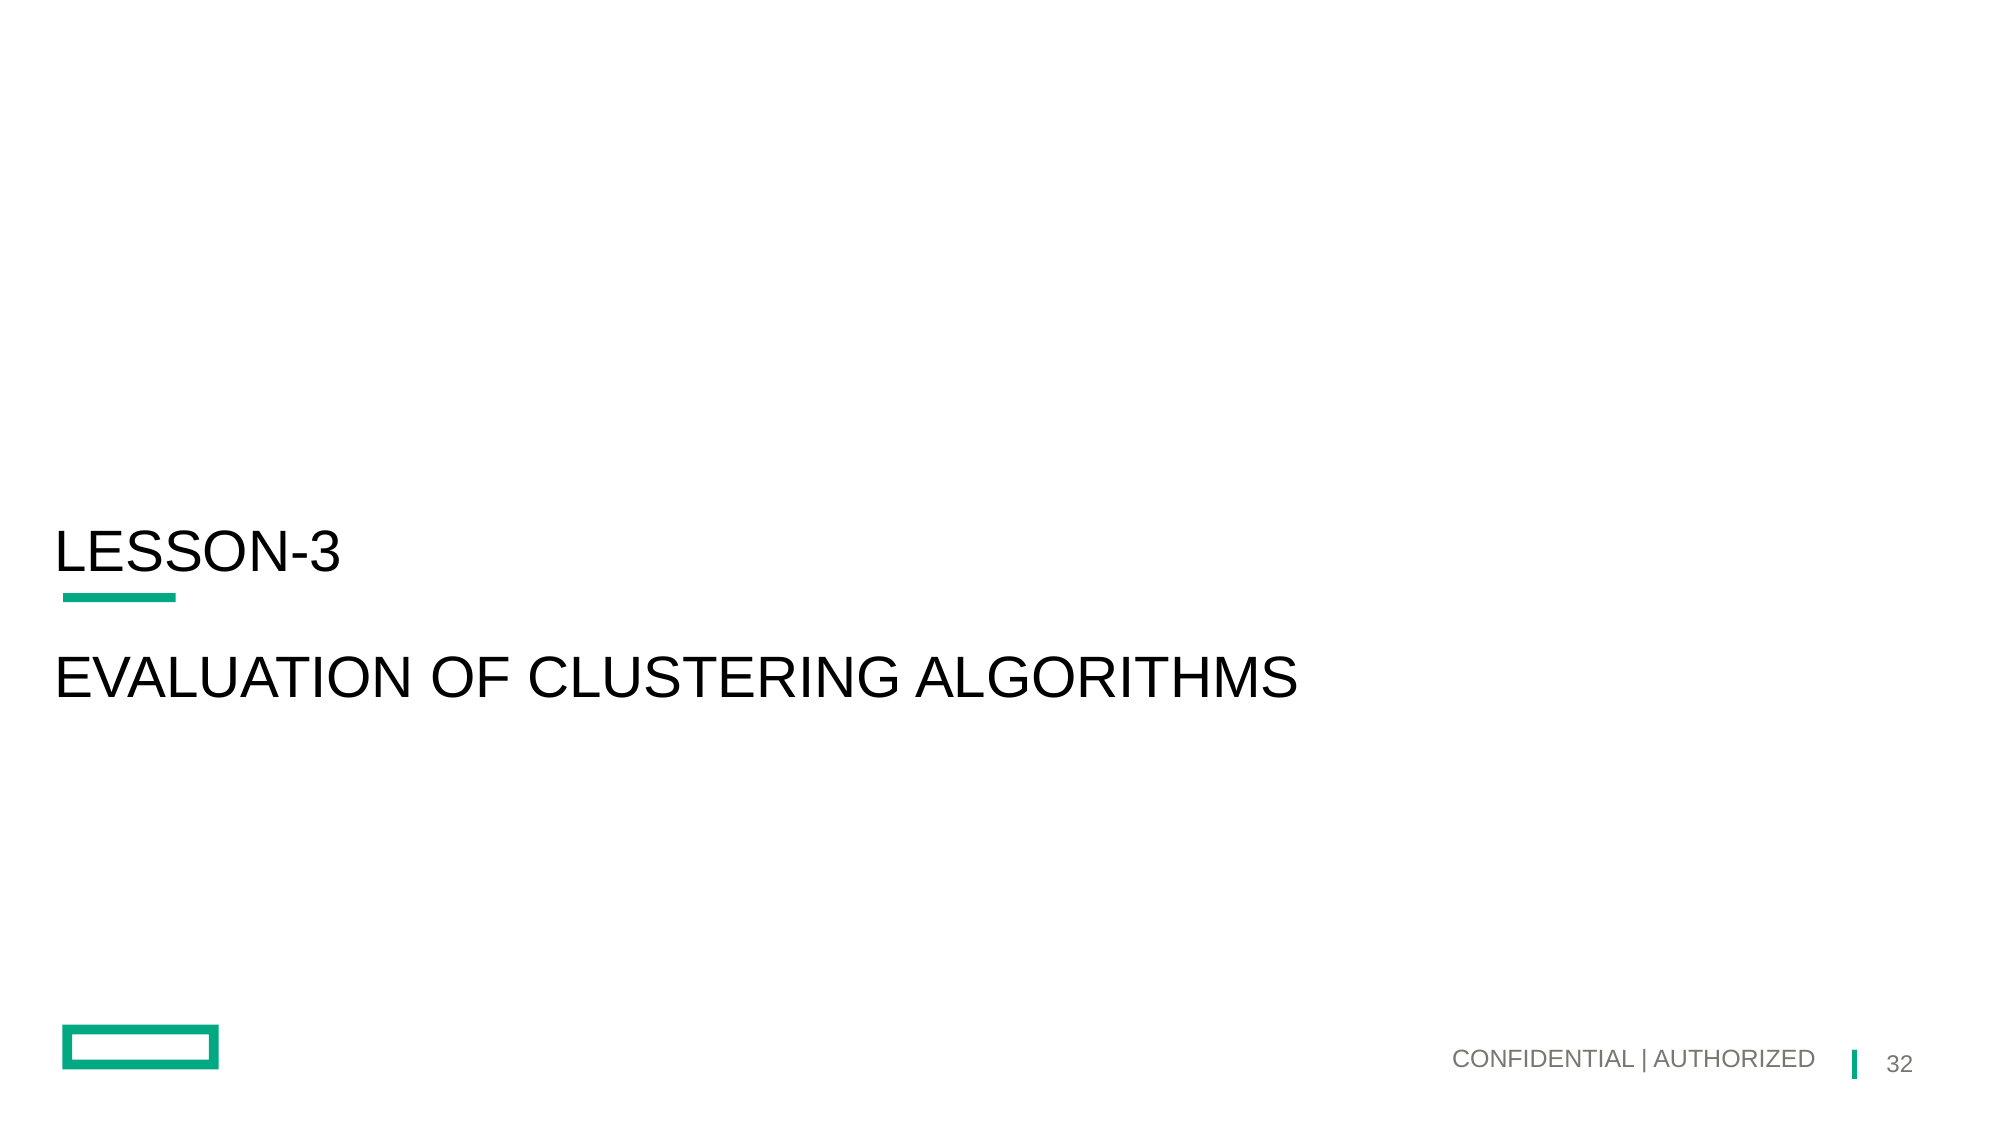

# Lesson-3 Evaluation of CLUSTERING Algorithms
CONFIDENTIAL | AUTHORIZED
32